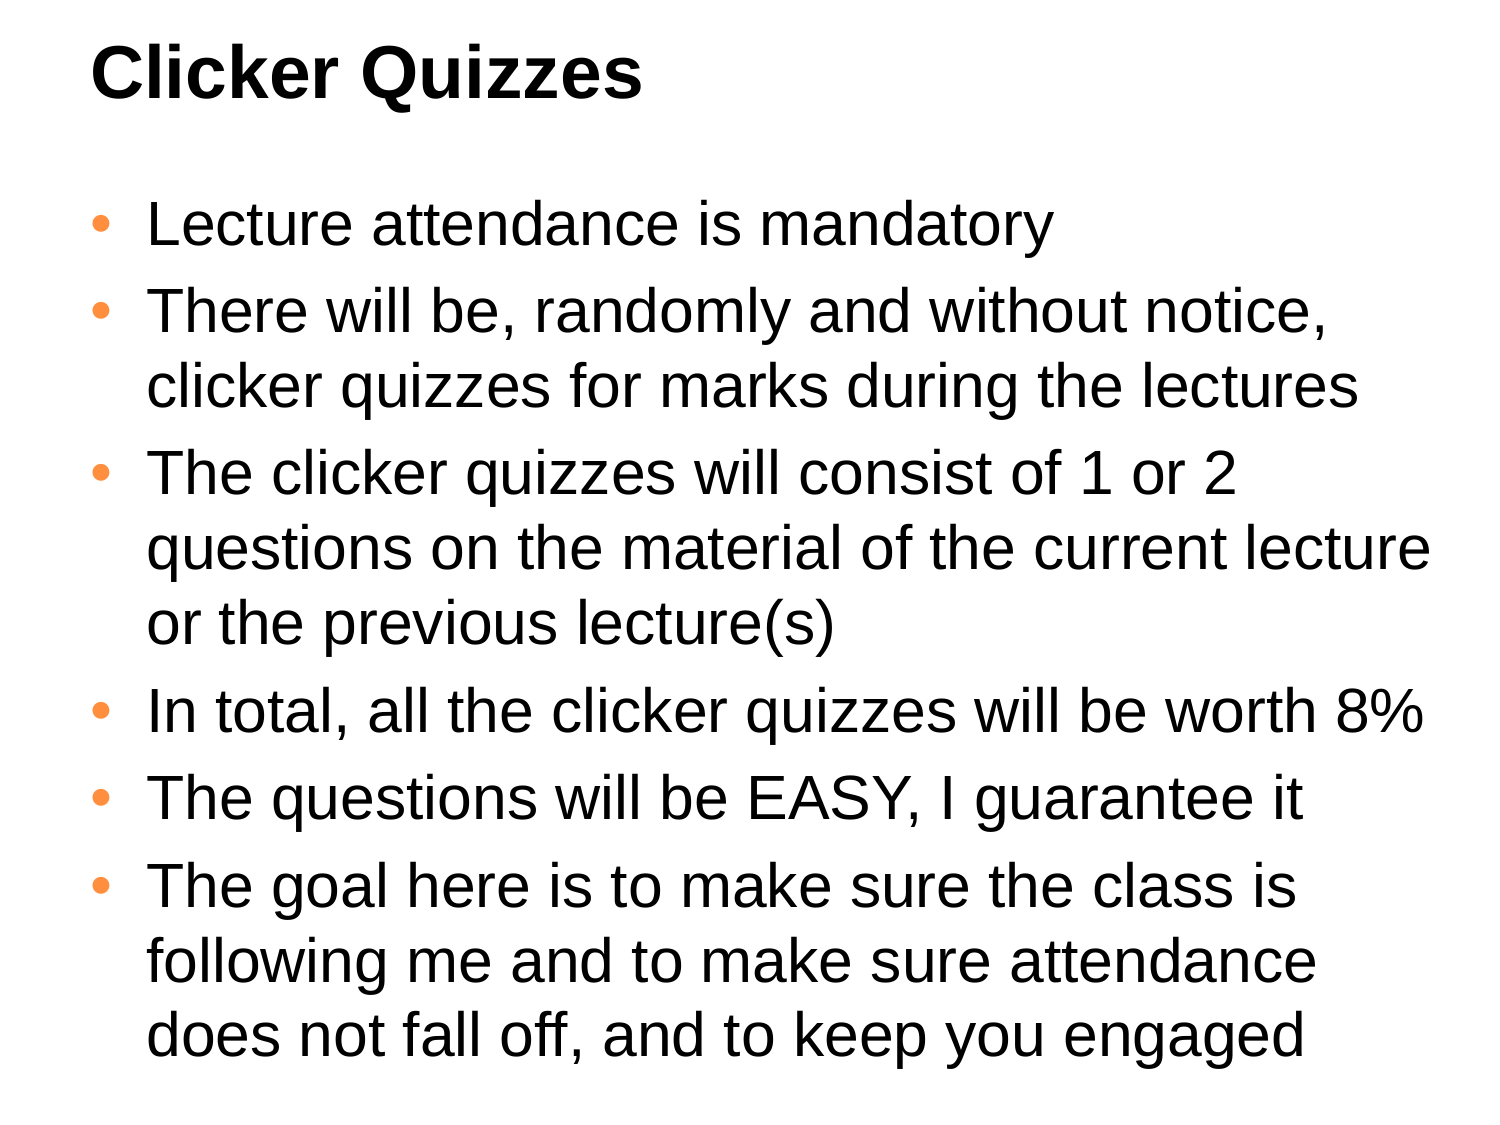

Clicker Quizzes
Lecture attendance is mandatory
There will be, randomly and without notice, clicker quizzes for marks during the lectures
The clicker quizzes will consist of 1 or 2 questions on the material of the current lecture or the previous lecture(s)
In total, all the clicker quizzes will be worth 8%
The questions will be EASY, I guarantee it
The goal here is to make sure the class is following me and to make sure attendance does not fall off, and to keep you engaged